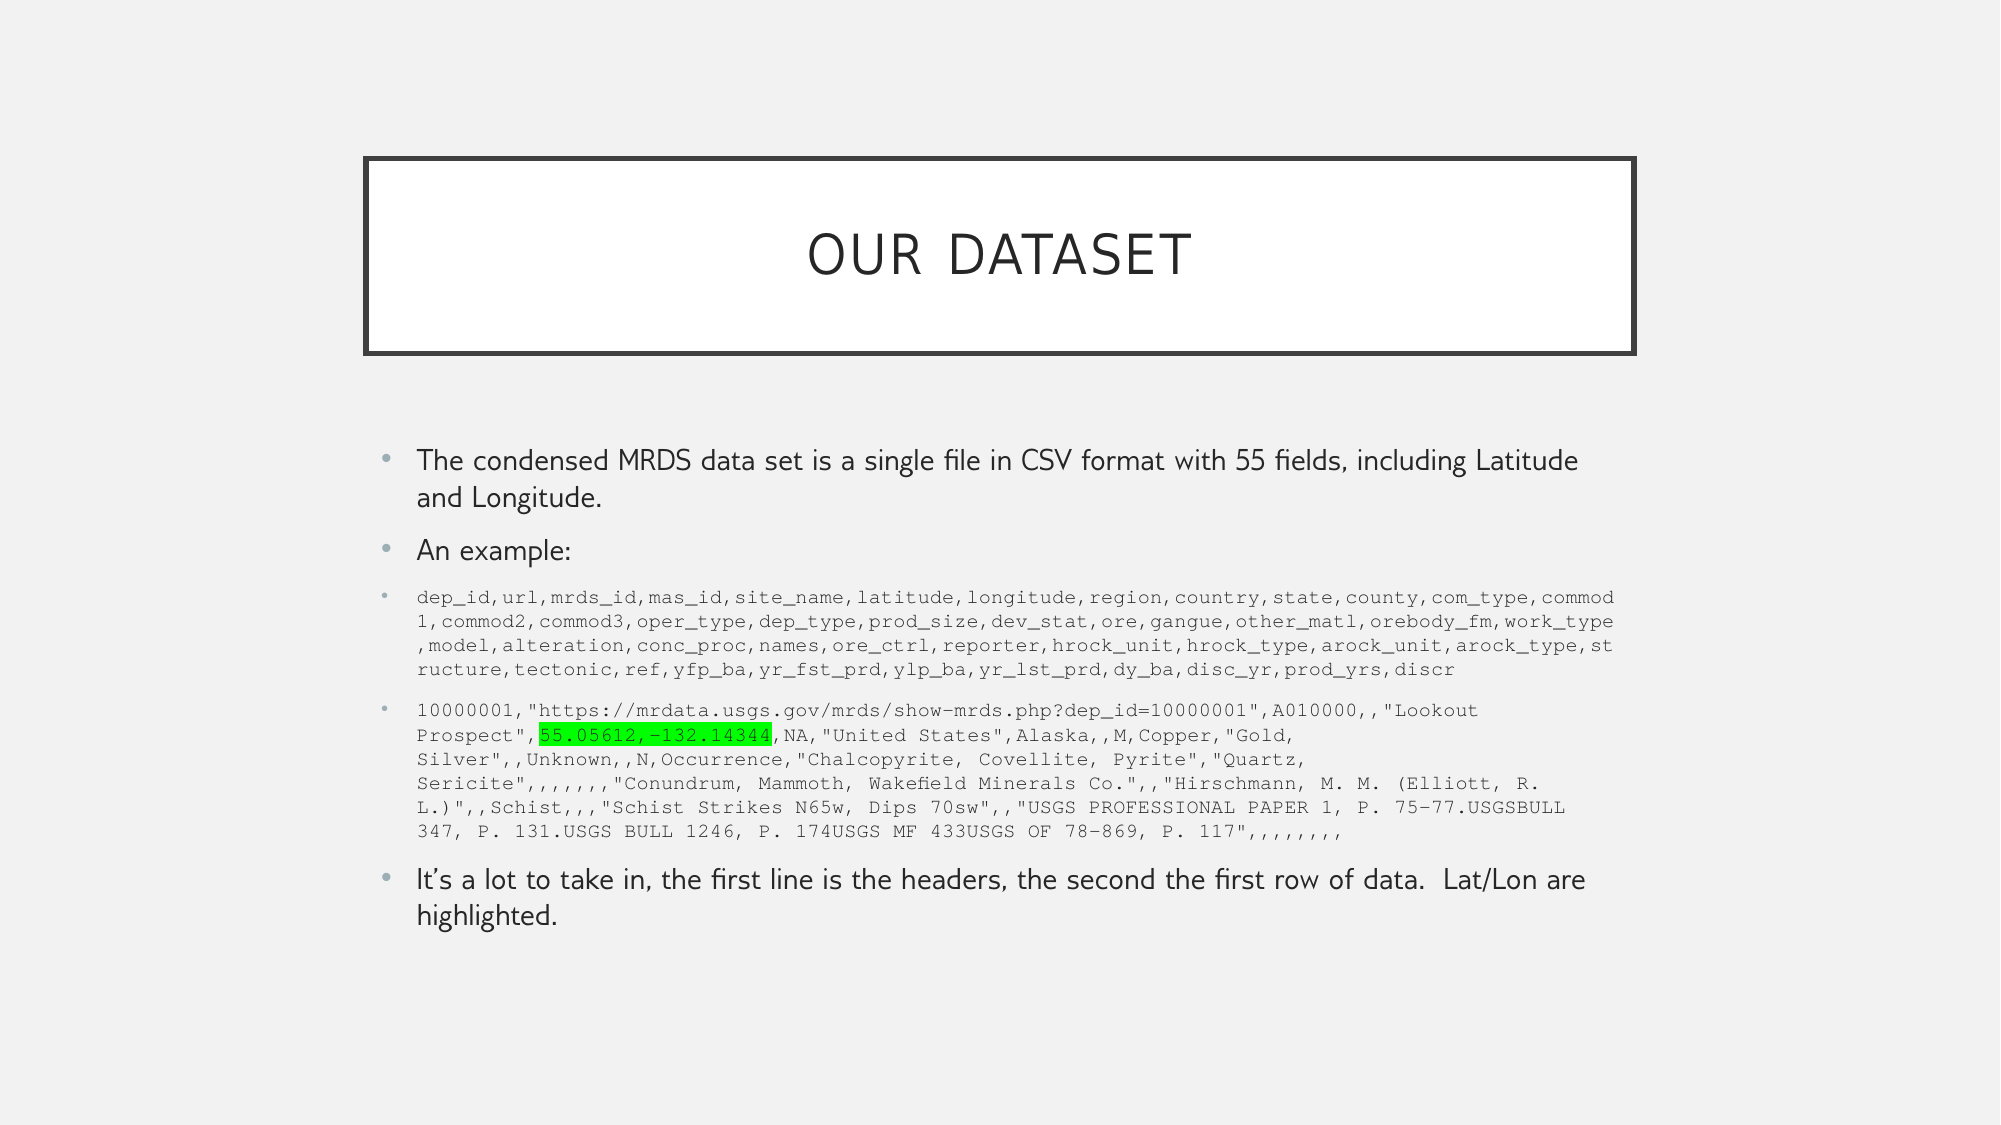

# OuR DATASET
The condensed MRDS data set is a single file in CSV format with 55 fields, including Latitude and Longitude.
An example:
dep_id,url,mrds_id,mas_id,site_name,latitude,longitude,region,country,state,county,com_type,commod1,commod2,commod3,oper_type,dep_type,prod_size,dev_stat,ore,gangue,other_matl,orebody_fm,work_type,model,alteration,conc_proc,names,ore_ctrl,reporter,hrock_unit,hrock_type,arock_unit,arock_type,structure,tectonic,ref,yfp_ba,yr_fst_prd,ylp_ba,yr_lst_prd,dy_ba,disc_yr,prod_yrs,discr
10000001,"https://mrdata.usgs.gov/mrds/show-mrds.php?dep_id=10000001",A010000,,"Lookout Prospect",55.05612,-132.14344,NA,"United States",Alaska,,M,Copper,"Gold, Silver",,Unknown,,N,Occurrence,"Chalcopyrite, Covellite, Pyrite","Quartz, Sericite",,,,,,,"Conundrum, Mammoth, Wakefield Minerals Co.",,"Hirschmann, M. M. (Elliott, R. L.)",,Schist,,,"Schist Strikes N65w, Dips 70sw",,"USGS PROFESSIONAL PAPER 1, P. 75-77.USGSBULL 347, P. 131.USGS BULL 1246, P. 174USGS MF 433USGS OF 78-869, P. 117",,,,,,,,
It’s a lot to take in, the first line is the headers, the second the first row of data.  Lat/Lon are highlighted.